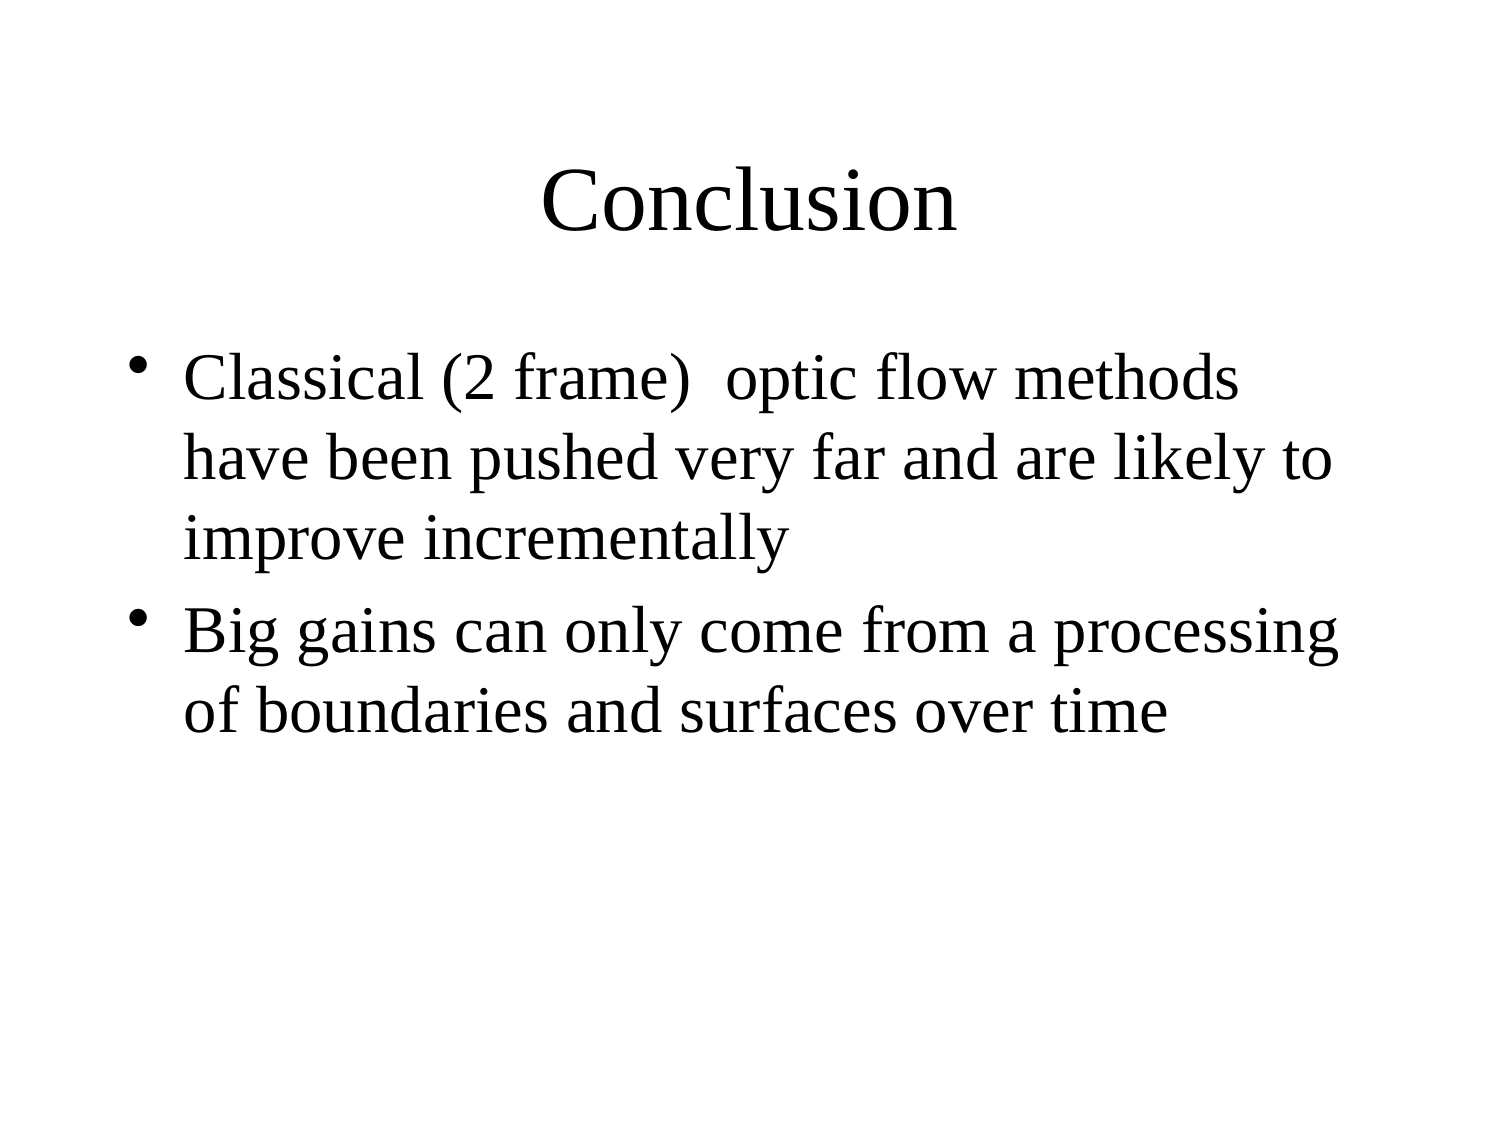

# Conclusion
Classical (2 frame)  optic flow methods have been pushed very far and are likely to improve incrementally
Big gains can only come from a processing of boundaries and surfaces over time